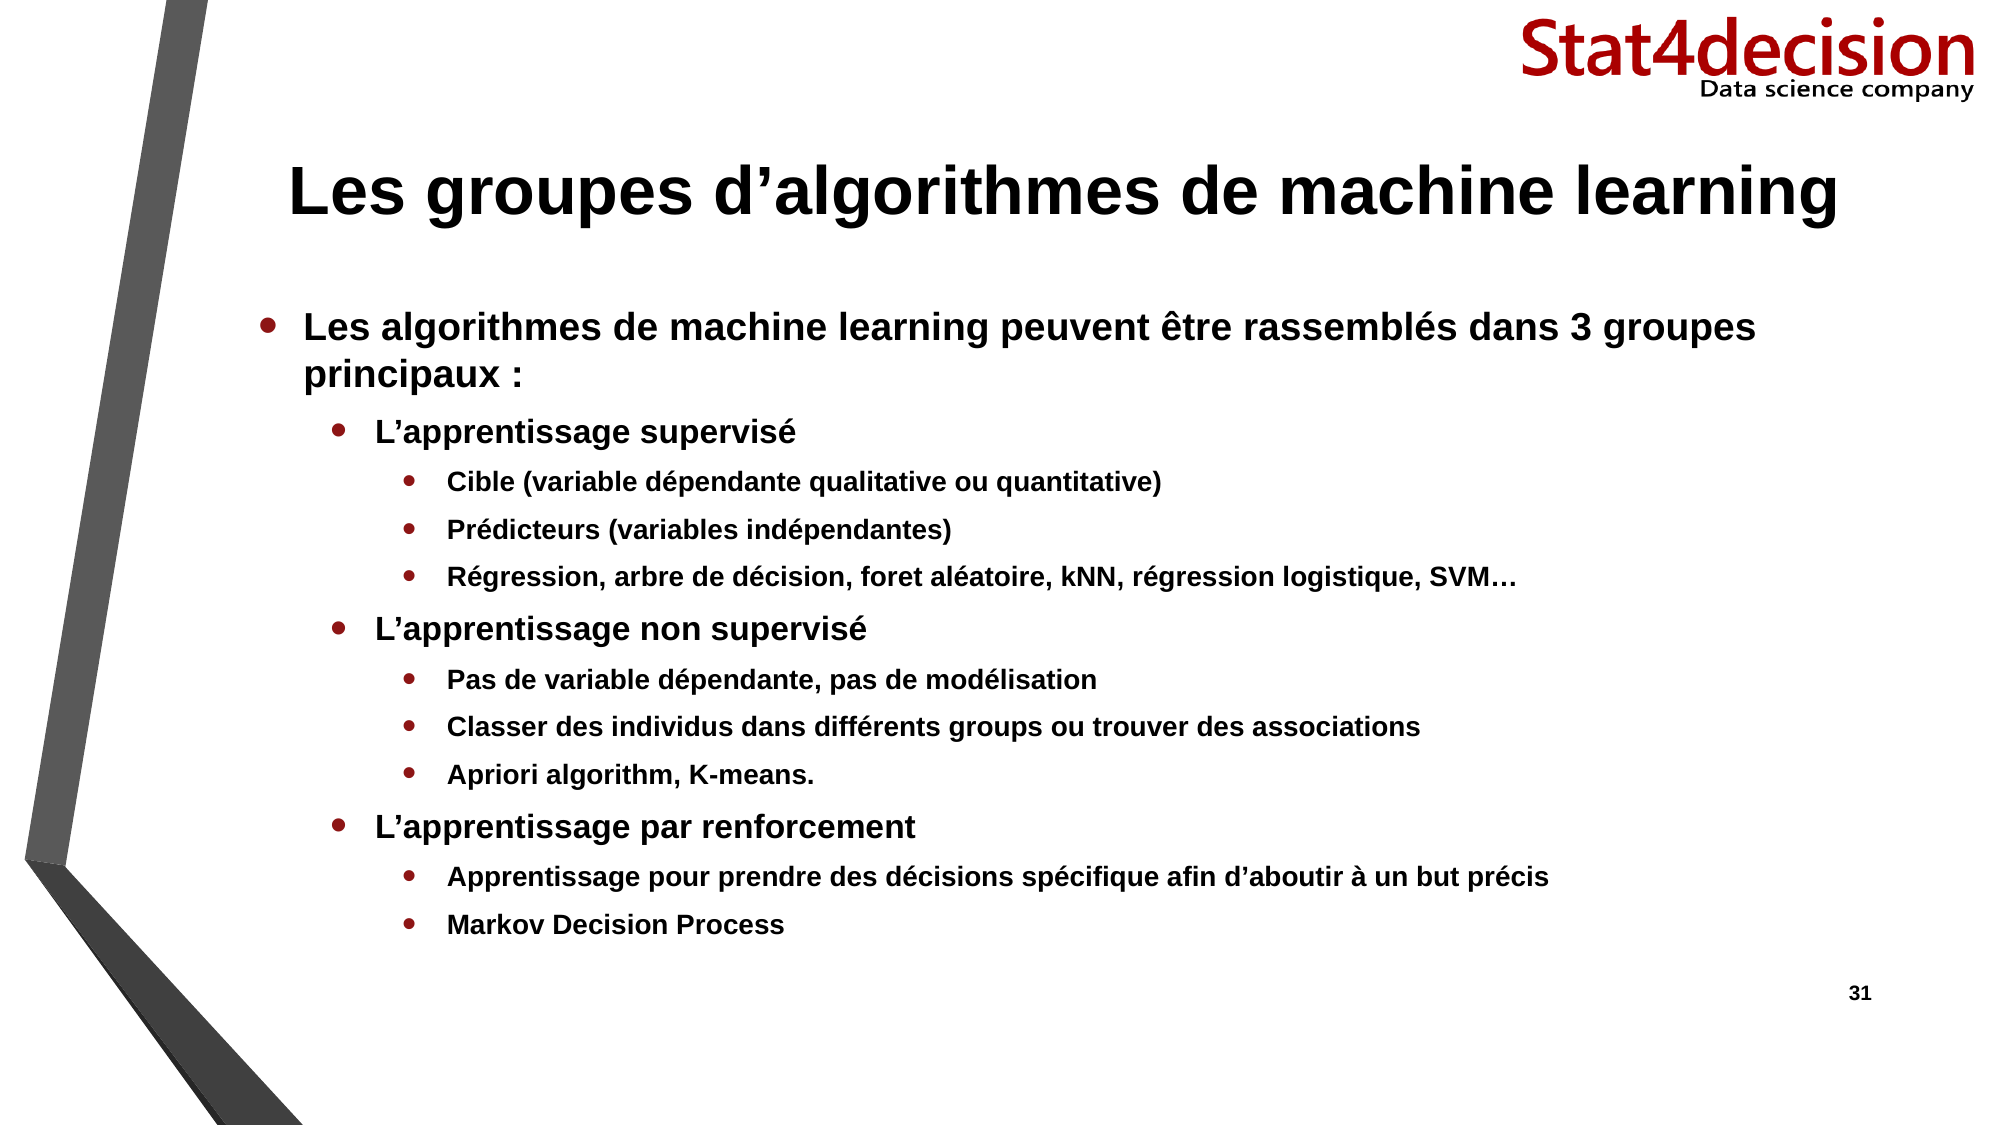

# Les groupes d’algorithmes de machine learning
Les algorithmes de machine learning peuvent être rassemblés dans 3 groupes principaux :
L’apprentissage supervisé
Cible (variable dépendante qualitative ou quantitative)
Prédicteurs (variables indépendantes)
Régression, arbre de décision, foret aléatoire, kNN, régression logistique, SVM…
L’apprentissage non supervisé
Pas de variable dépendante, pas de modélisation
Classer des individus dans différents groups ou trouver des associations
Apriori algorithm, K-means.
L’apprentissage par renforcement
Apprentissage pour prendre des décisions spécifique afin d’aboutir à un but précis
Markov Decision Process

31